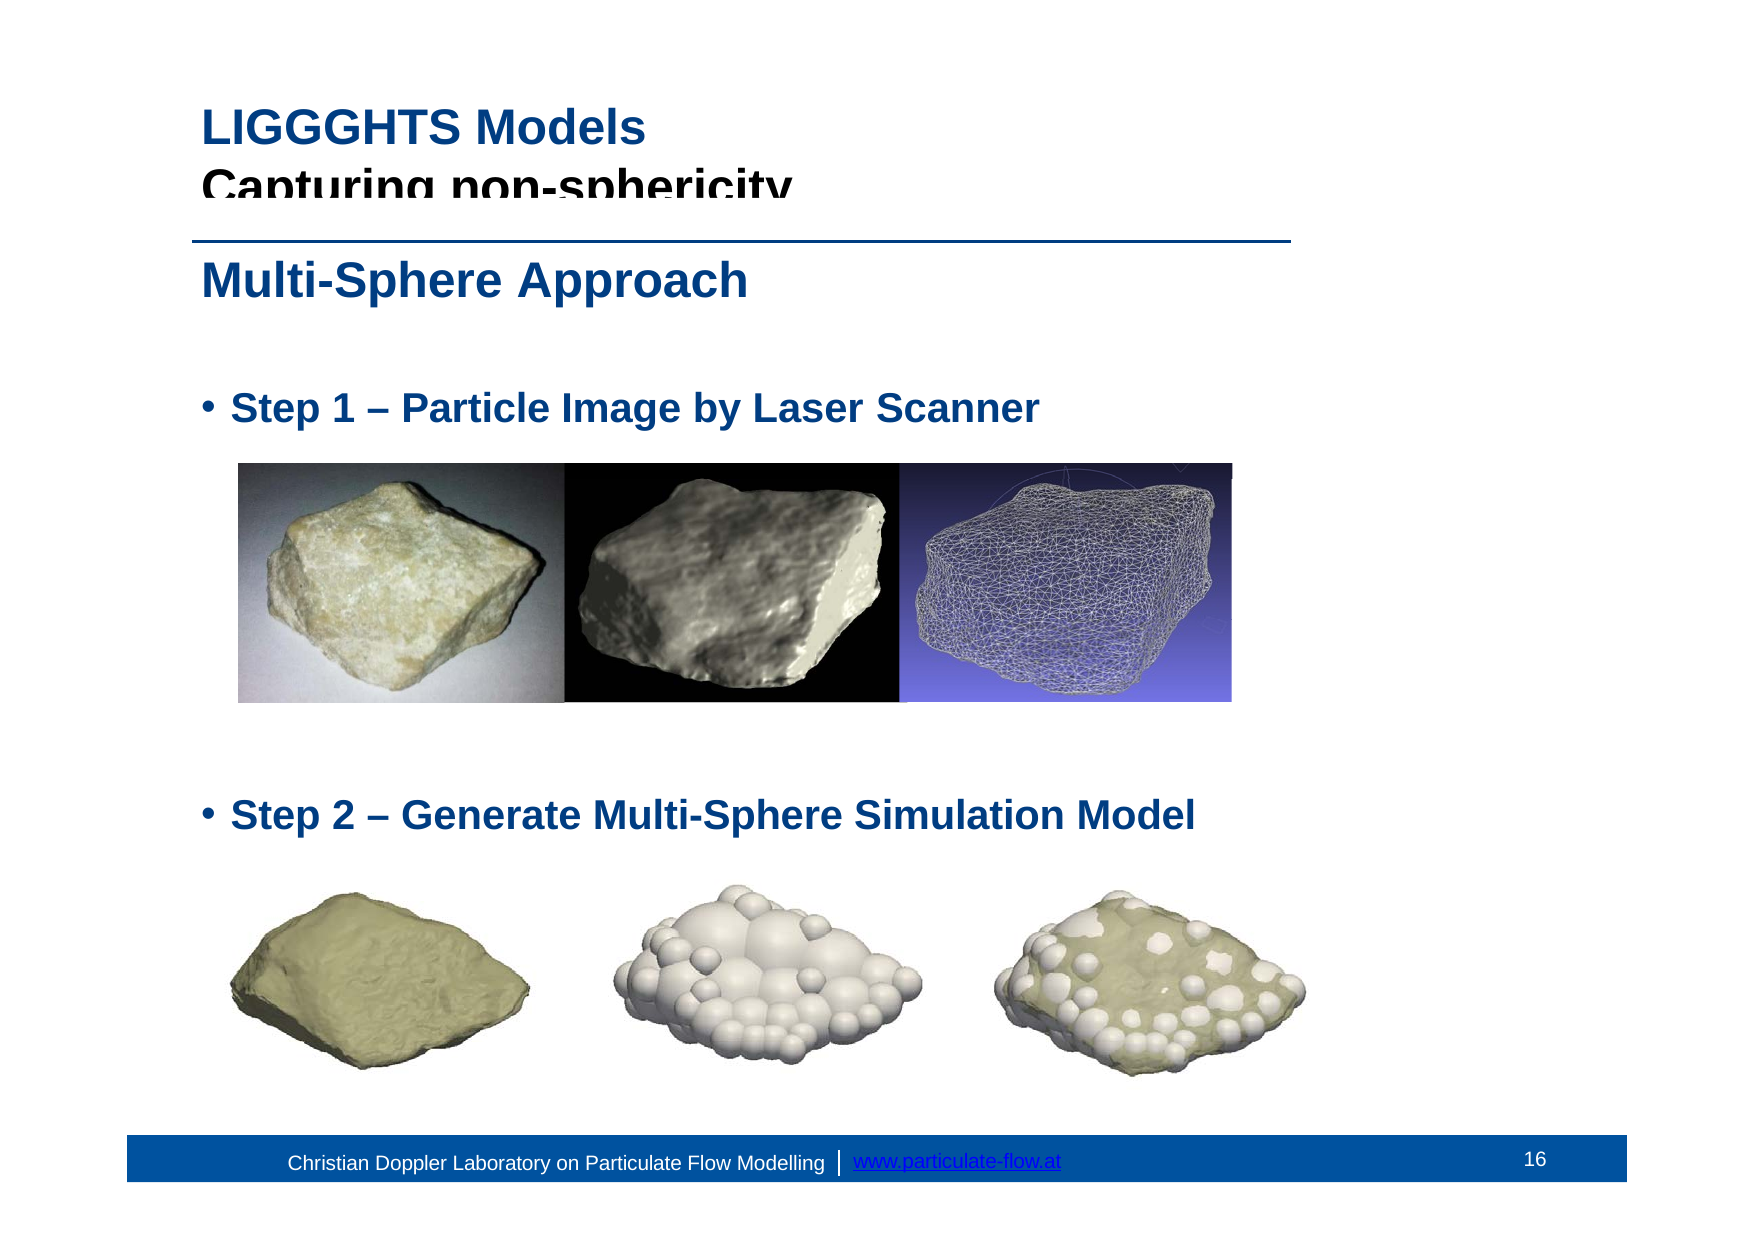

# LIGGGHTS Models  Capturing non-sphericity

Multi-Sphere Approach

Step 1 – Particle Image by Laser Scanner

Step 2 – Generate Multi-Sphere Simulation Model

16
www.particulate-flow.at
Christian Doppler Laboratory on Particulate Flow Modelling